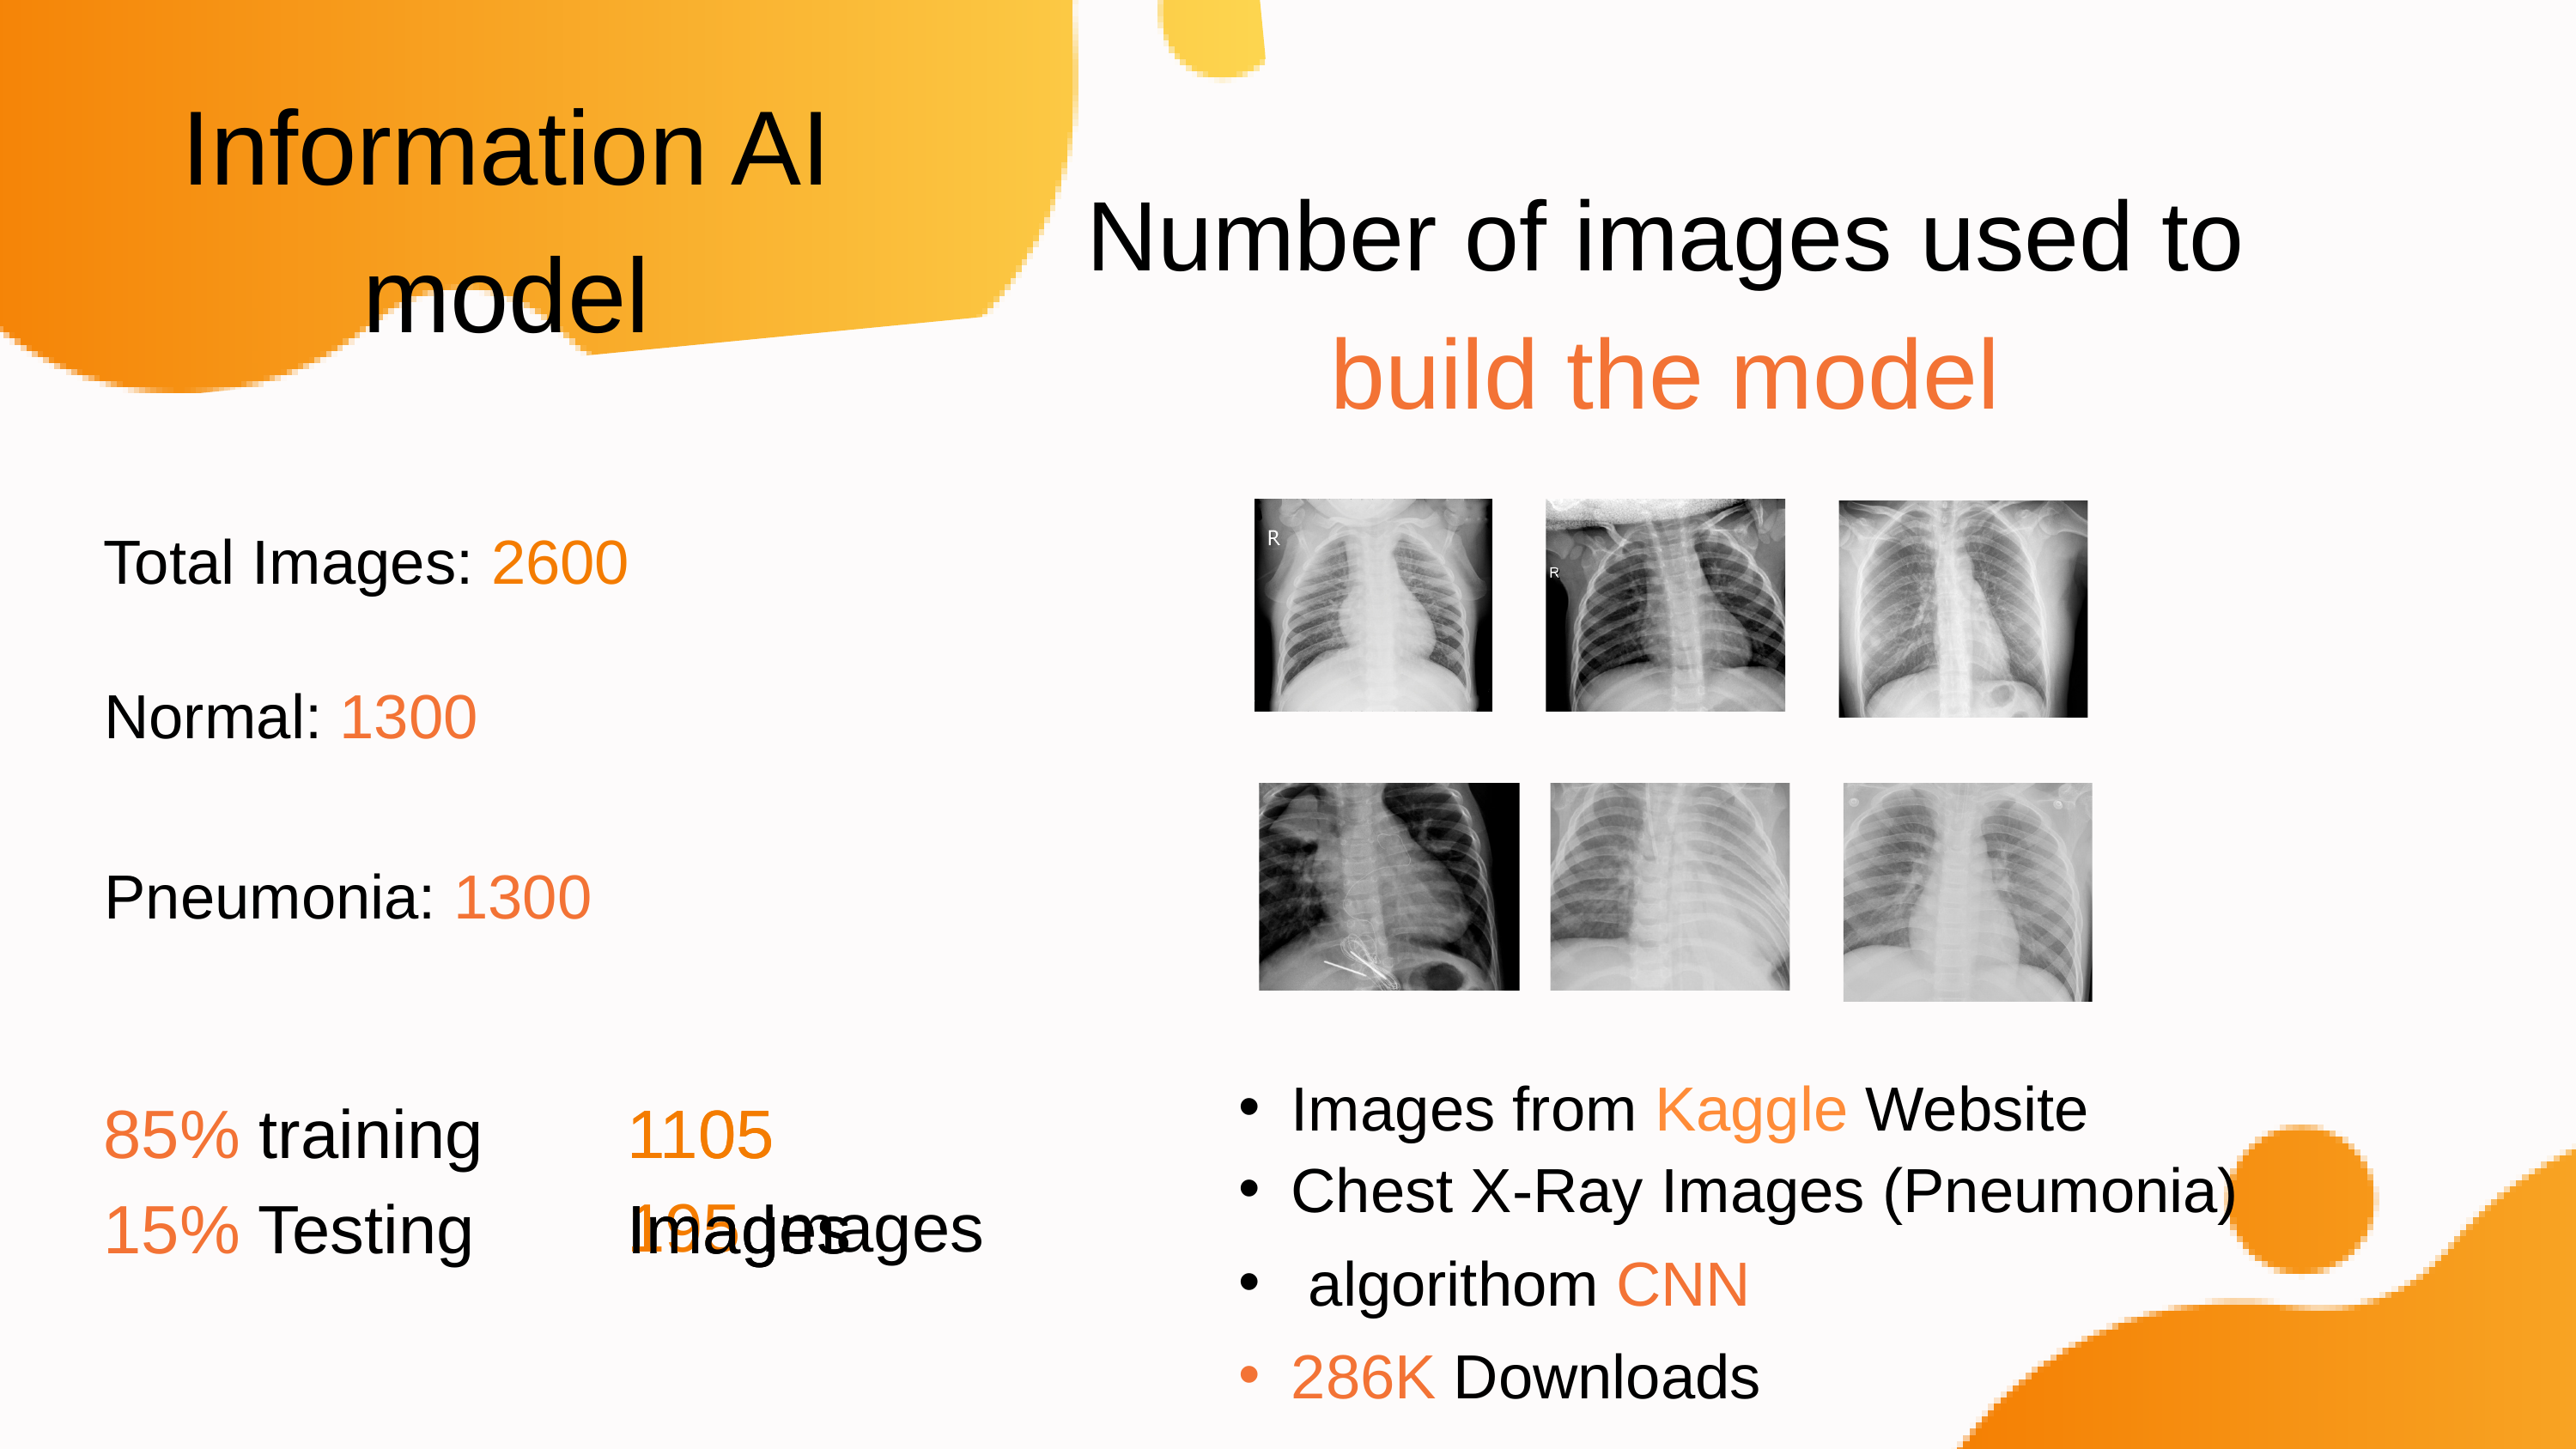

Information AI model
Number of images used to build the model

Total Images: 2600
Nor﻿mal: 1300

Pneum﻿o﻿n﻿ia: 1300

Imag﻿es from Kaggle Website
85% training
15% Testing
1105 Images
1105 Images
Chest X-Ray Images (Pneumonia)
195 Images
 algorithom CNN
286K Downloads